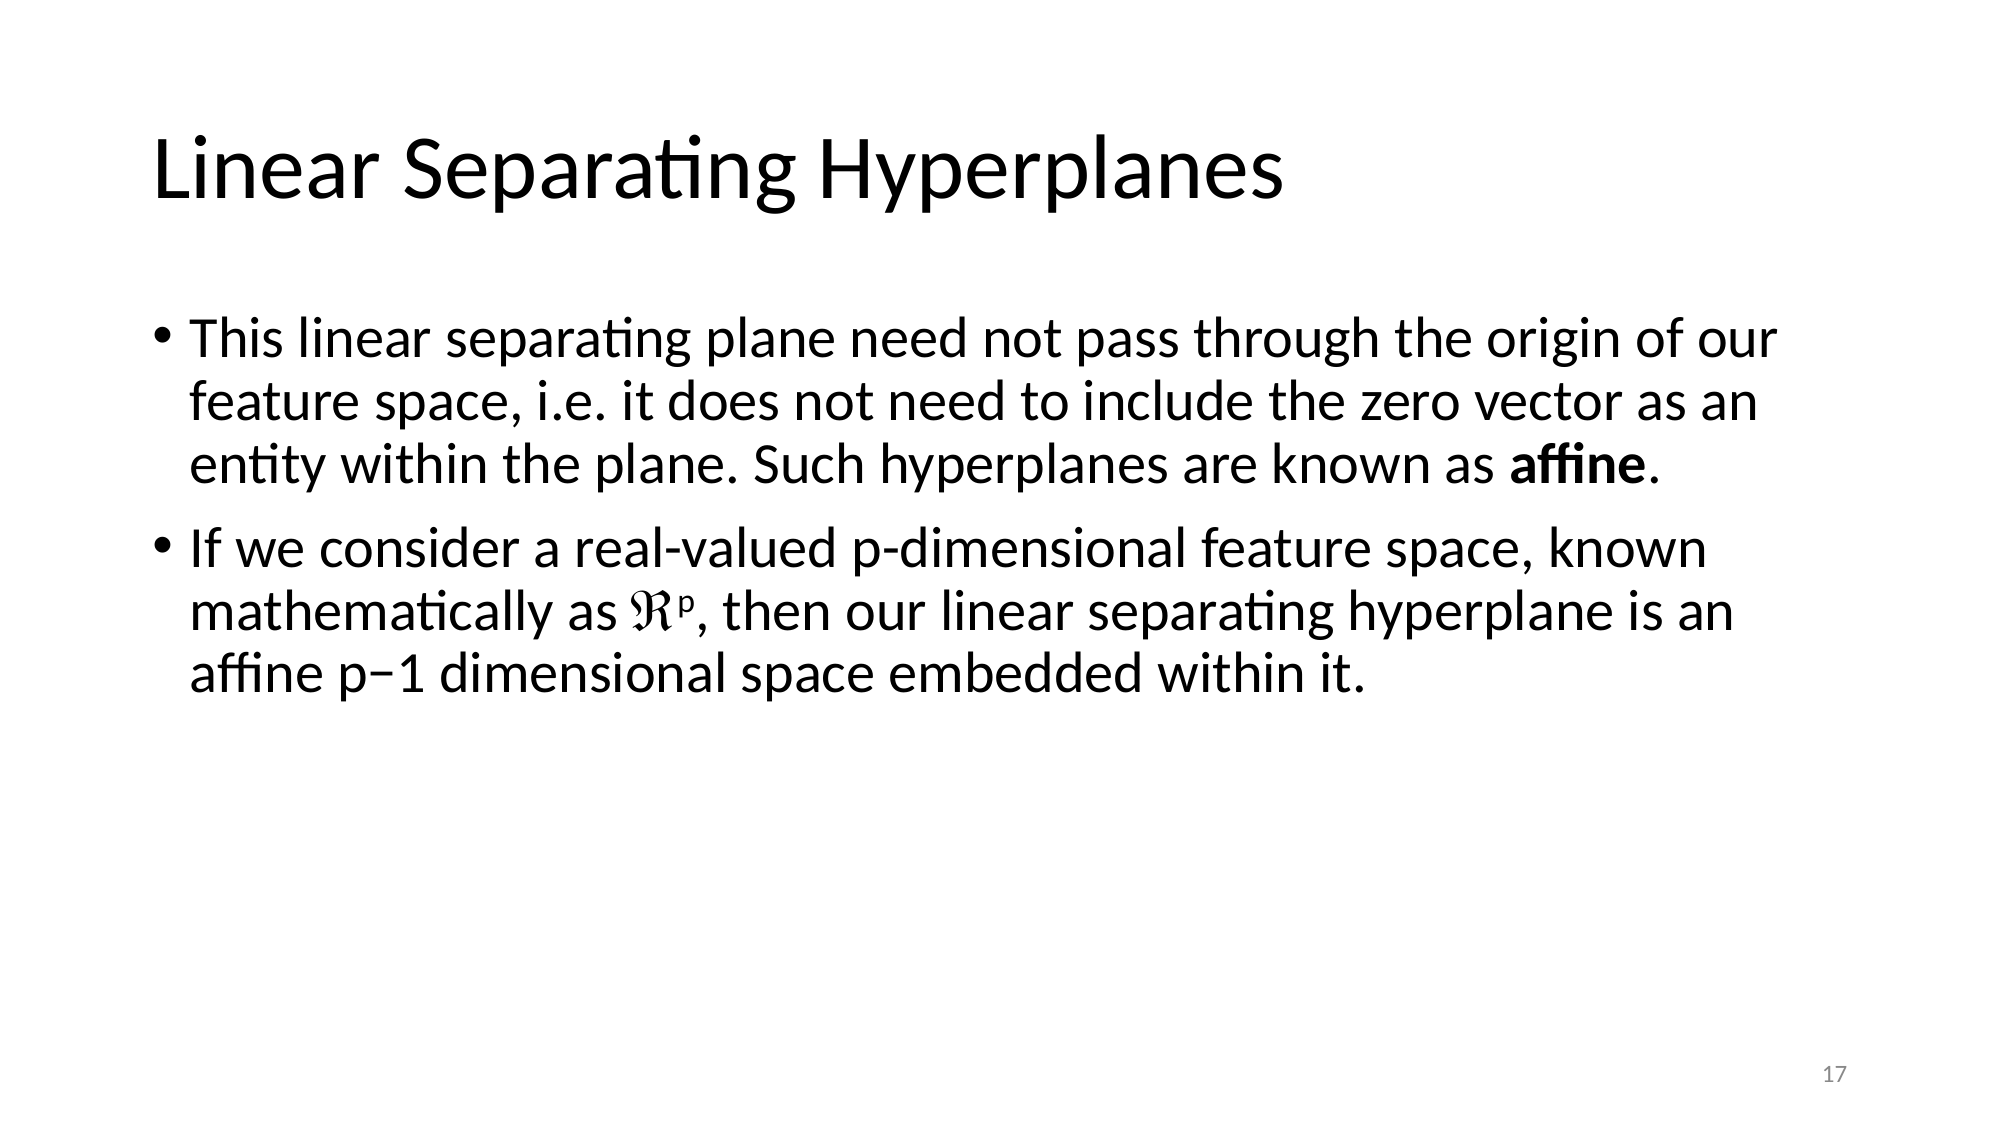

# Linear Separating Hyperplanes
This linear separating plane need not pass through the origin of our feature space, i.e. it does not need to include the zero vector as an entity within the plane. Such hyperplanes are known as affine.
If we consider a real-valued p-dimensional feature space, known mathematically as ℜp, then our linear separating hyperplane is an affine p−1 dimensional space embedded within it.

17